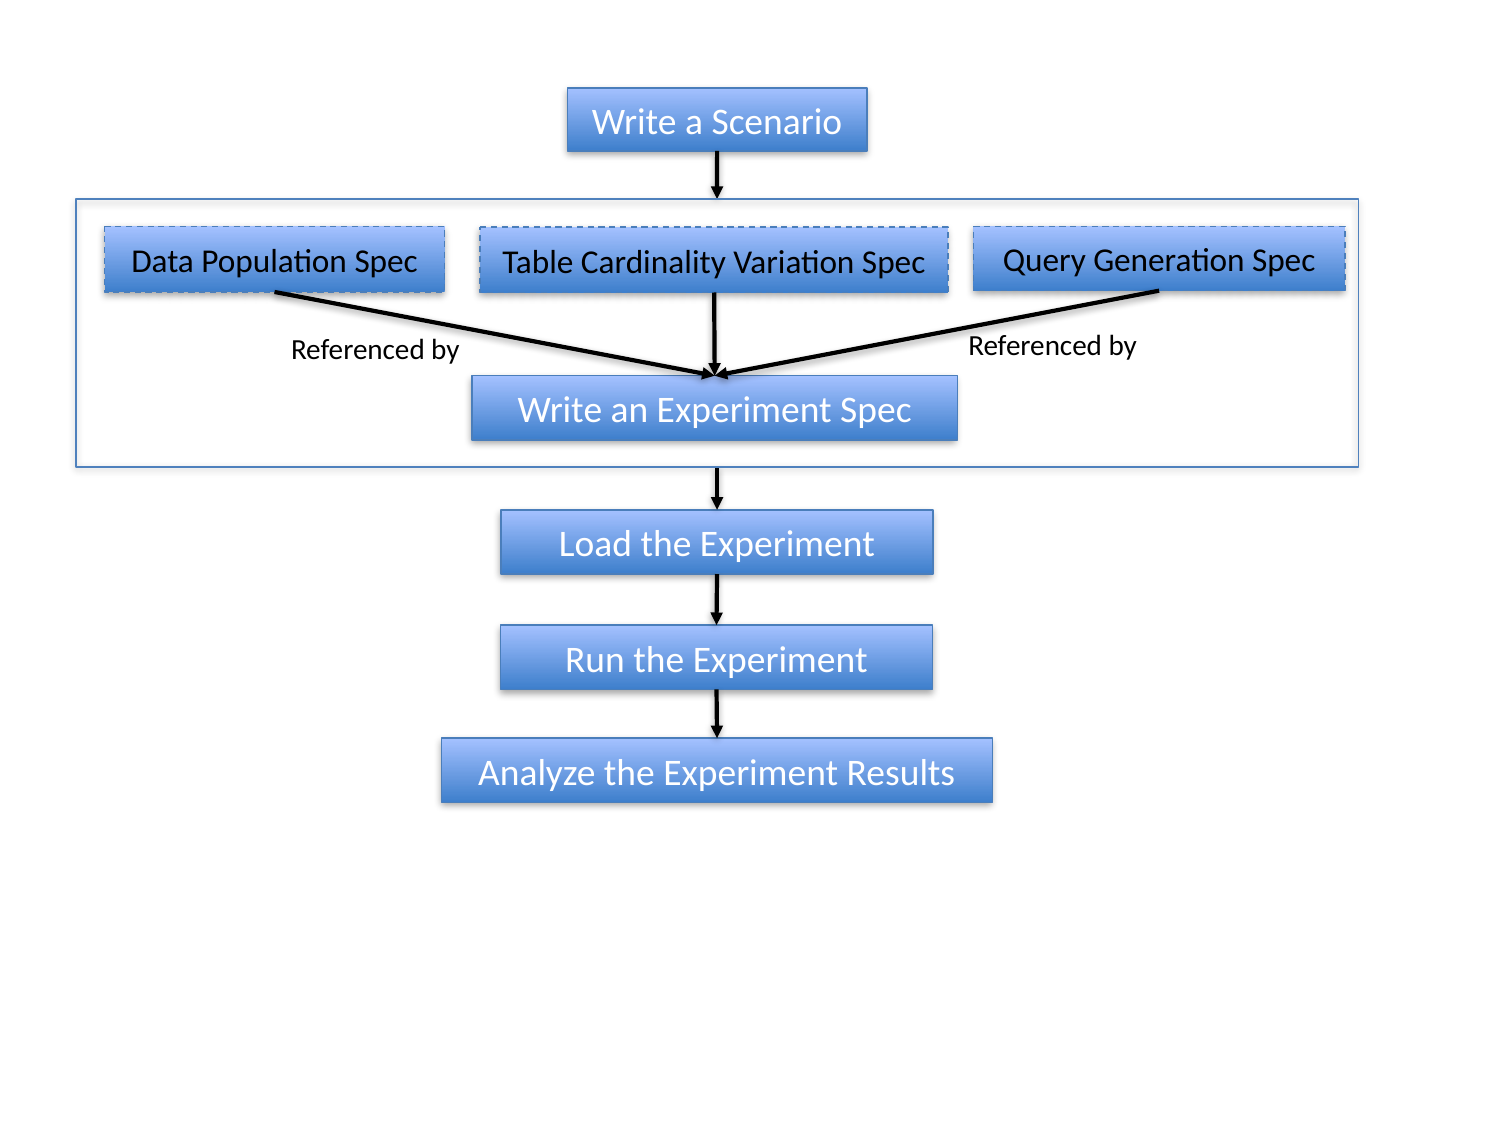

Write a Scenario

Data Population Spec
Query Generation Spec
Table Cardinality Variation Spec
Referenced by
Referenced by
Write an Experiment Spec
Load the Experiment
Run the Experiment
Analyze the Experiment Results